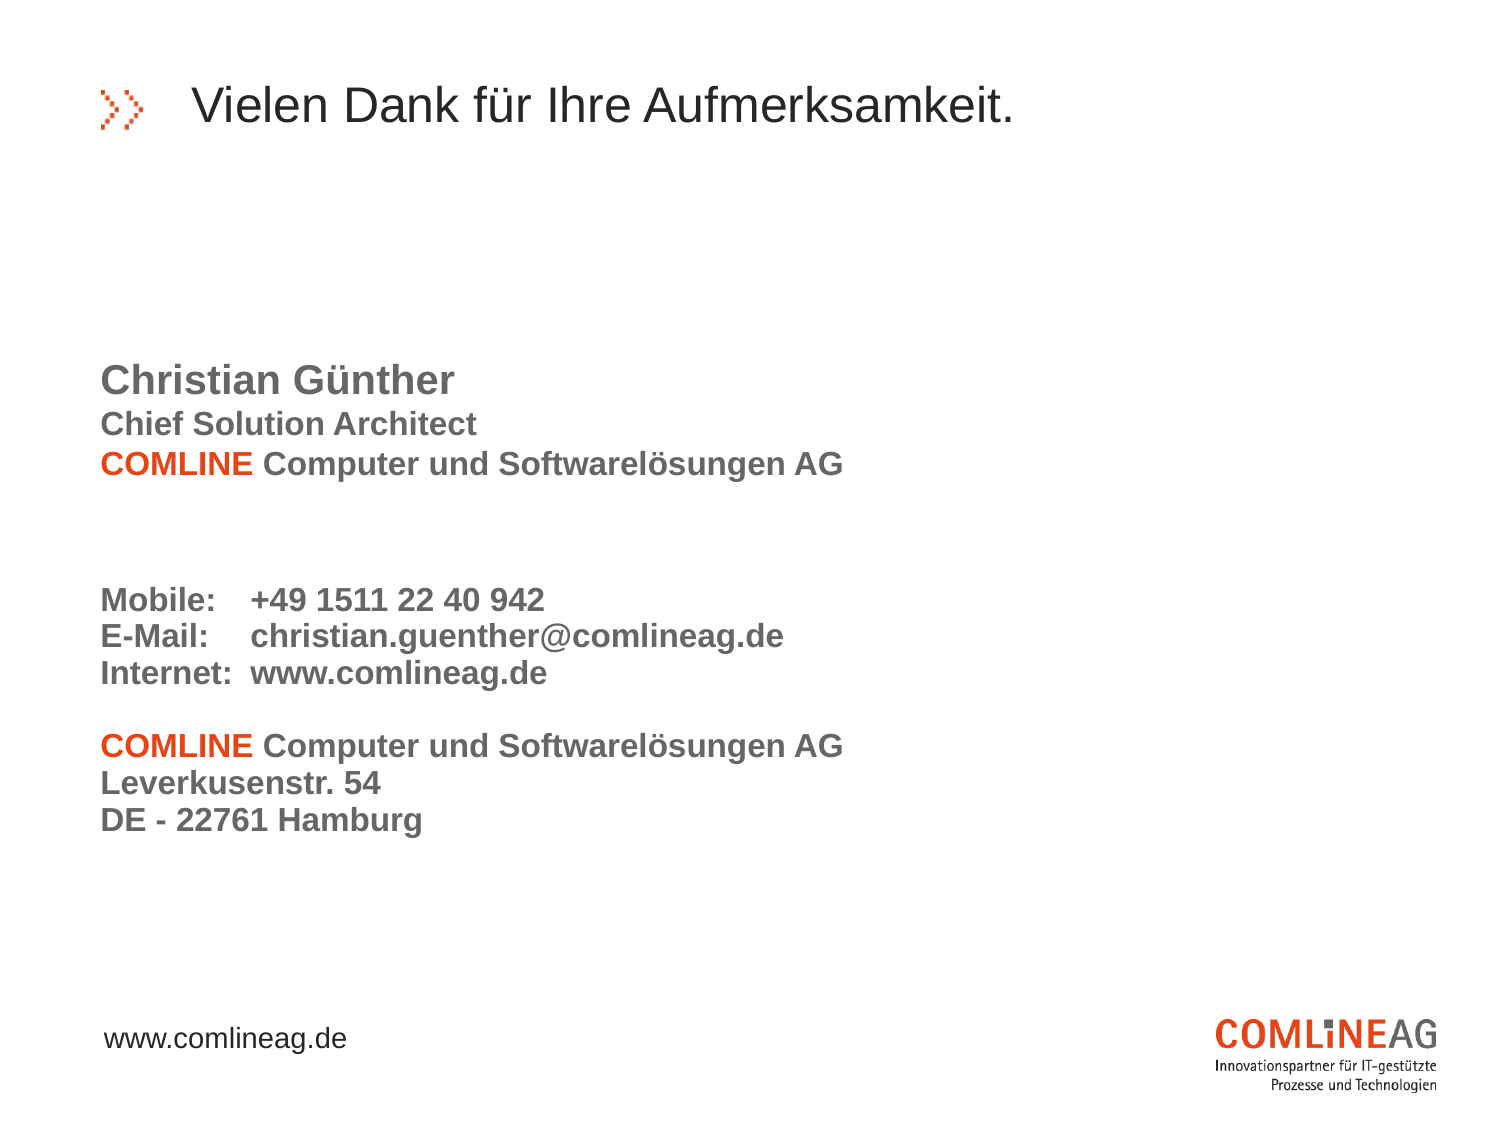

# Vielen Dank für Ihre Aufmerksamkeit.
Christian Günther
Chief Solution Architect
COMLINE Computer und Softwarelösungen AG

Mobile:	+49 1511 22 40 942
E-Mail:	christian.guenther@comlineag.de
Internet:	www.comlineag.de

COMLINE Computer und Softwarelösungen AG
Leverkusenstr. 54
DE - 22761 Hamburg

www.comlineag.de